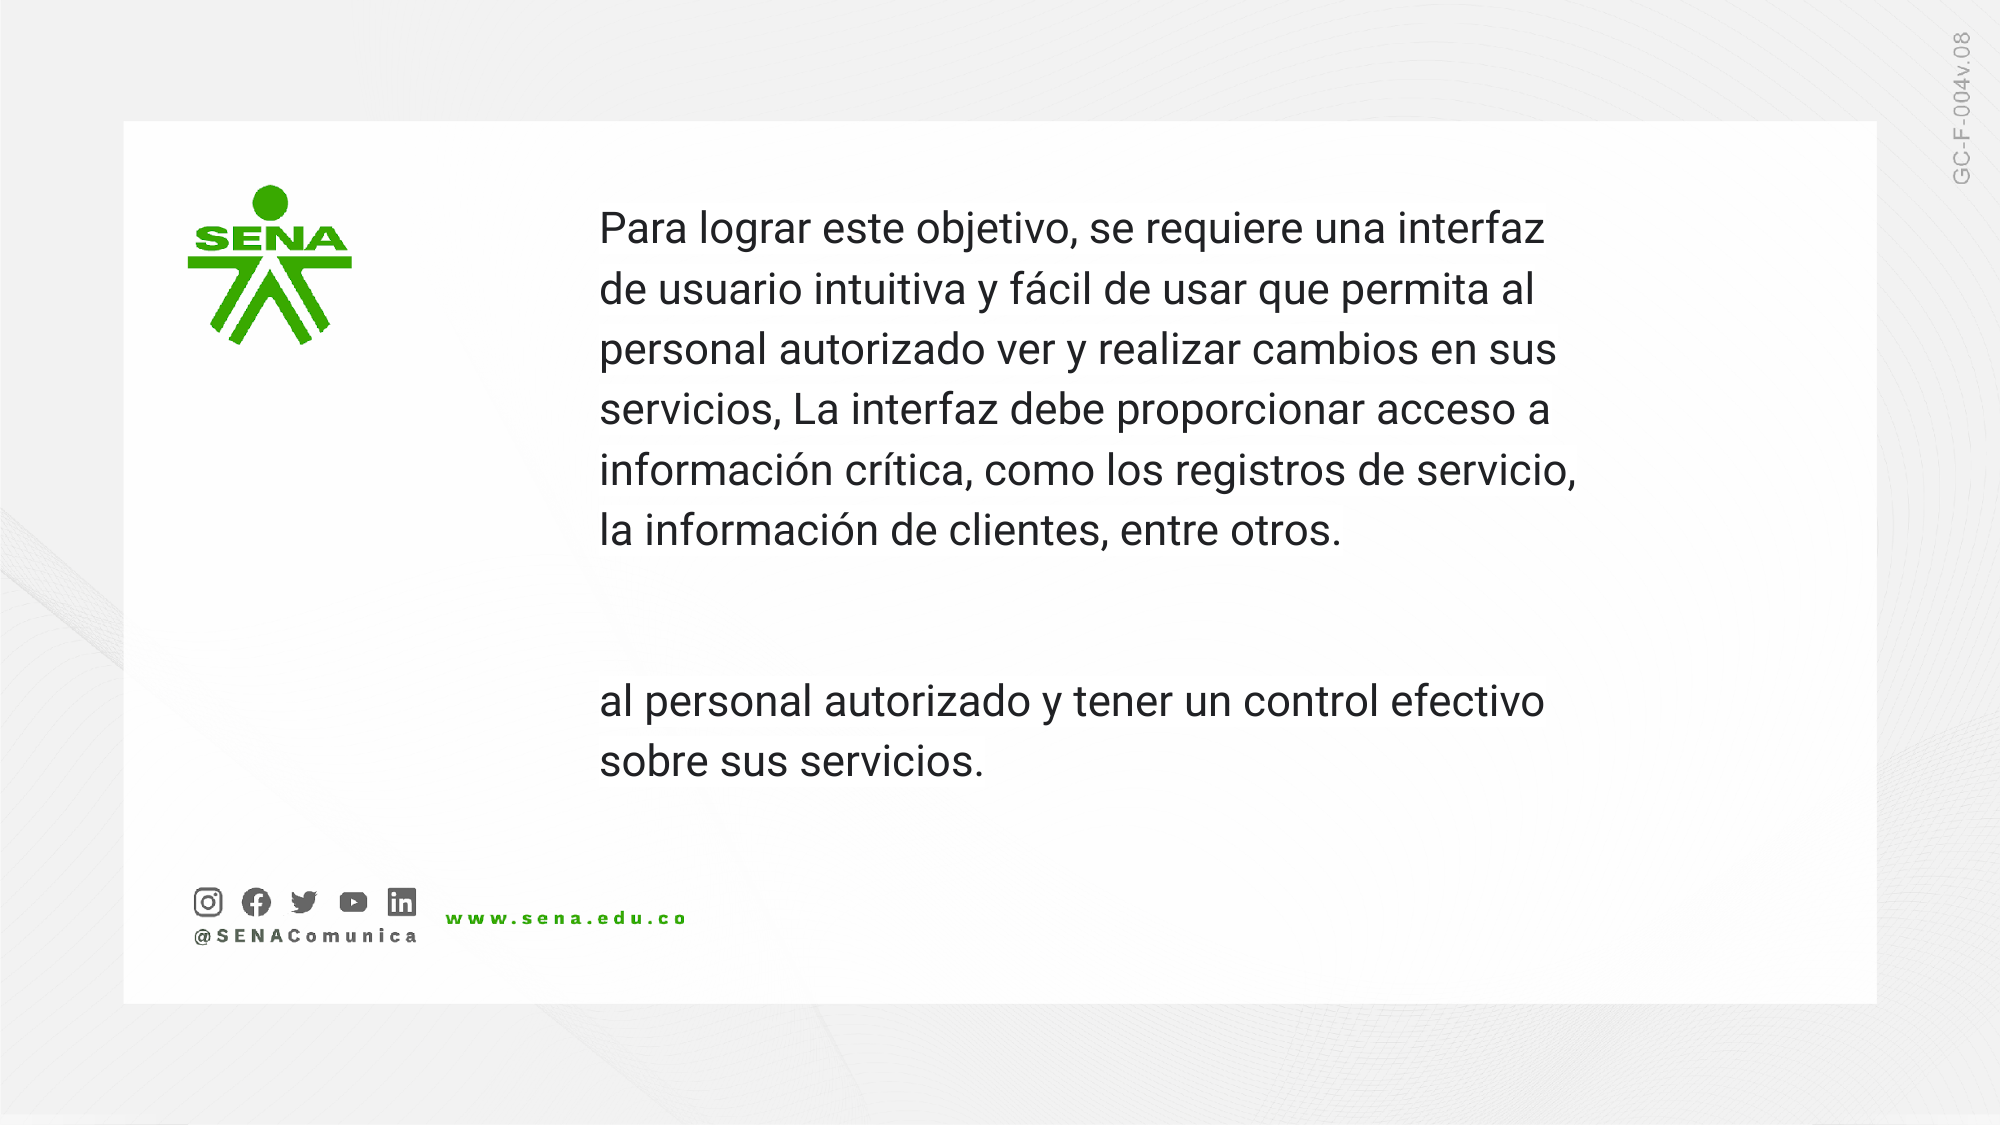

Para lograr este objetivo, se requiere una interfaz de usuario intuitiva y fácil de usar que permita al personal autorizado ver y realizar cambios en sus servicios, La interfaz debe proporcionar acceso a información crítica, como los registros de servicio, la información de clientes, entre otros.

al personal autorizado y tener un control efectivo sobre sus servicios.